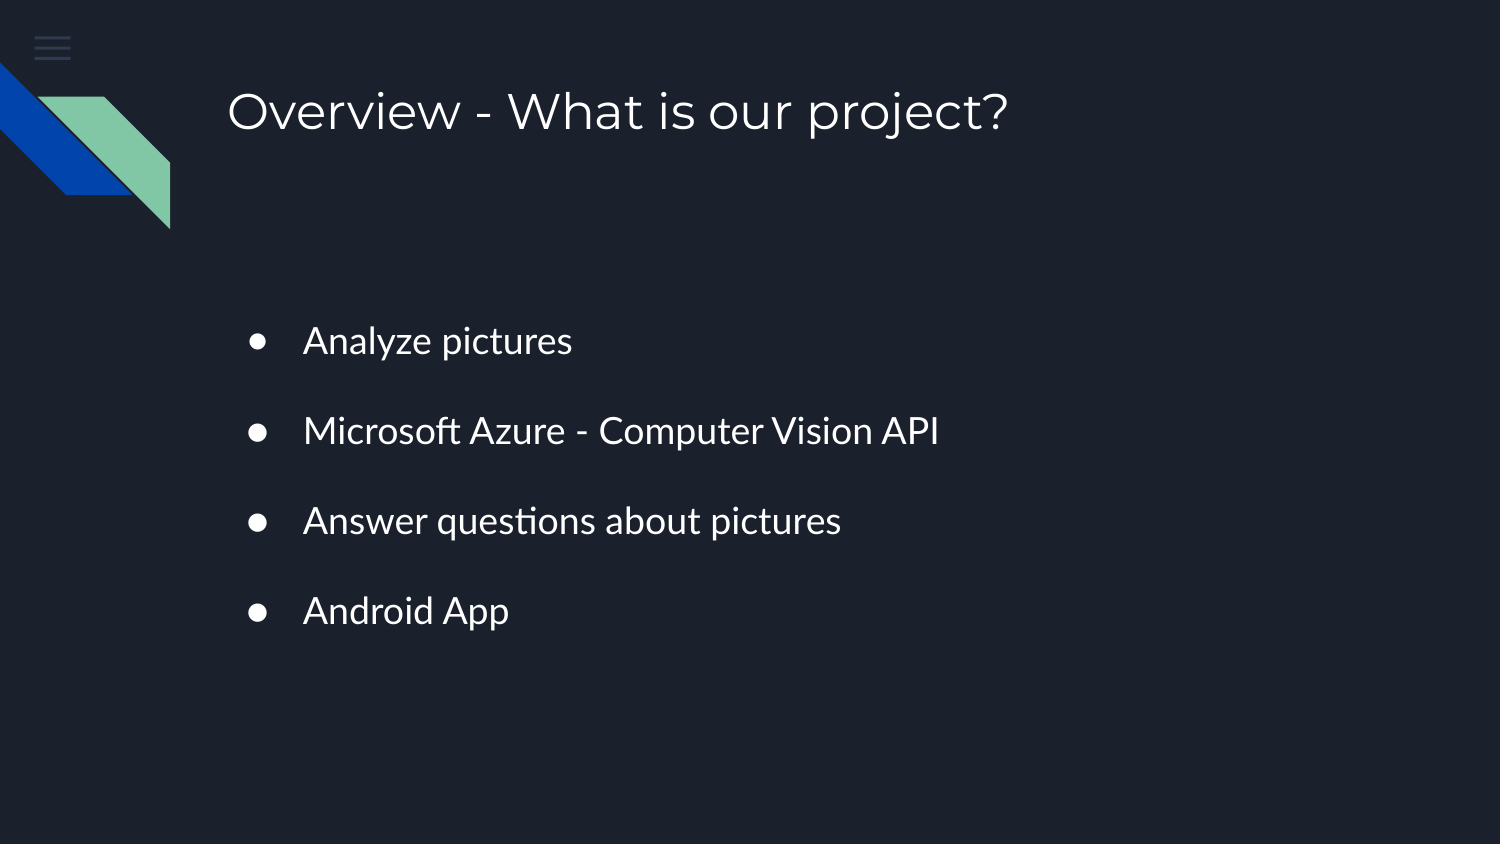

# Overview - What is our project?
Analyze pictures
Microsoft Azure - Computer Vision API
Answer questions about pictures
Android App